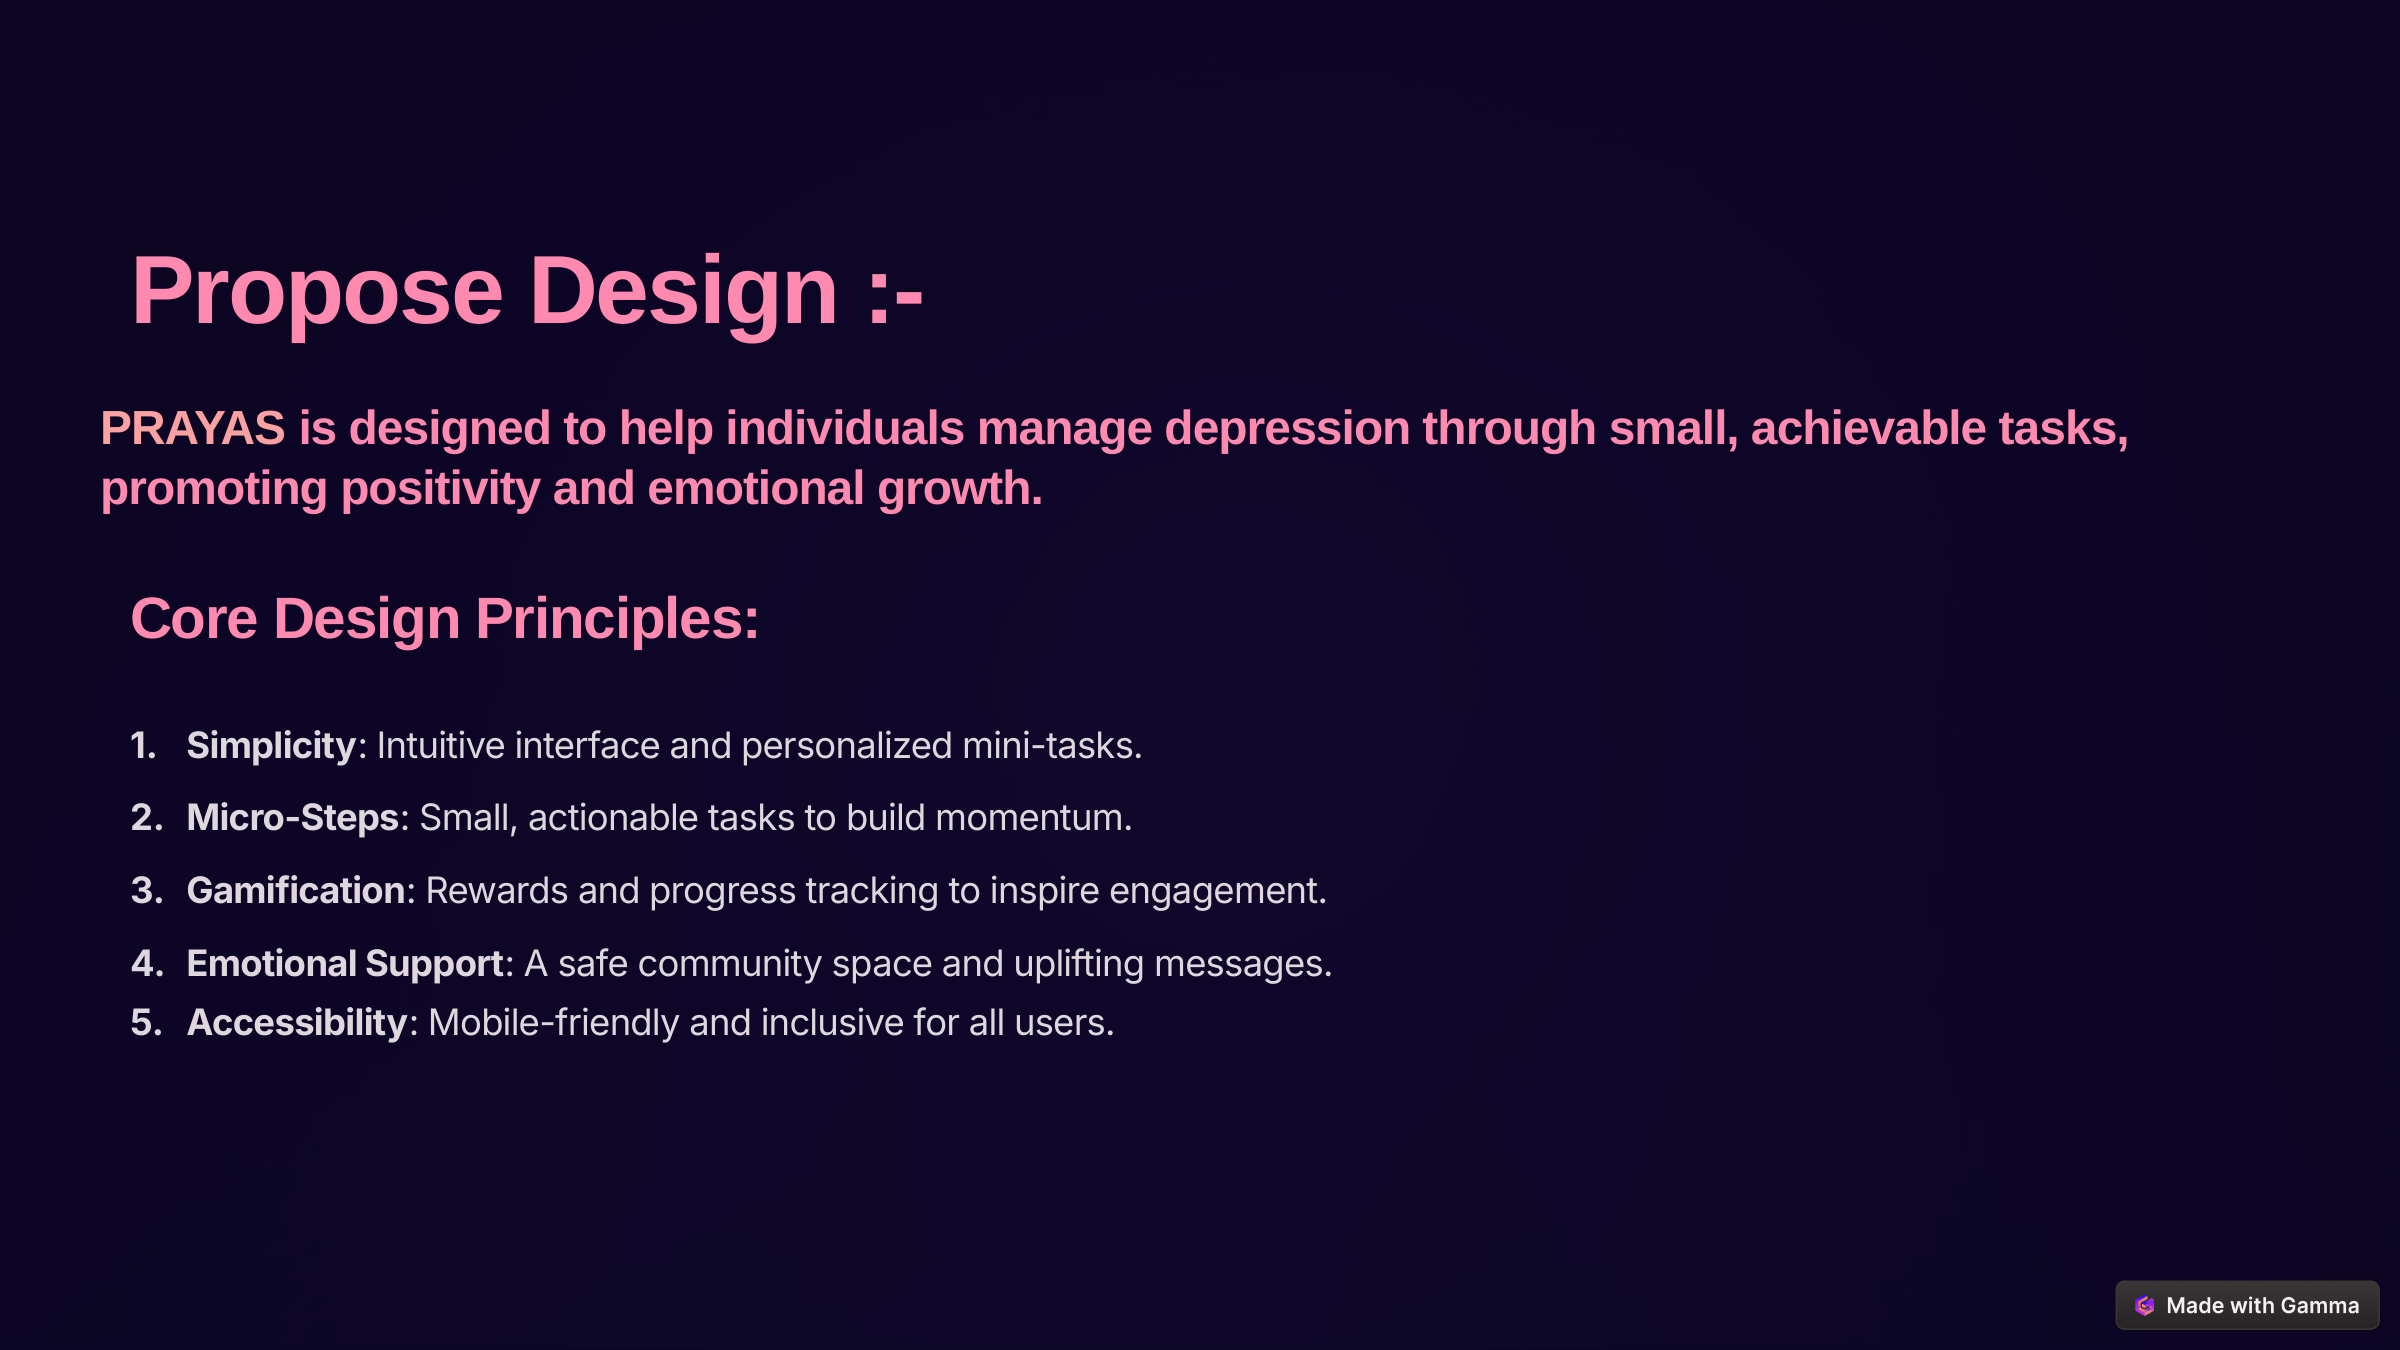

Propose Design :-
PRAYAS is designed to help individuals manage depression through small, achievable tasks, promoting positivity and emotional growth.
Core Design Principles:
Simplicity: Intuitive interface and personalized mini-tasks.

Micro-Steps: Small, actionable tasks to build momentum.
Gamification: Rewards and progress tracking to inspire engagement.
Emotional Support: A safe community space and uplifting messages.
Accessibility: Mobile-friendly and inclusive for all users.